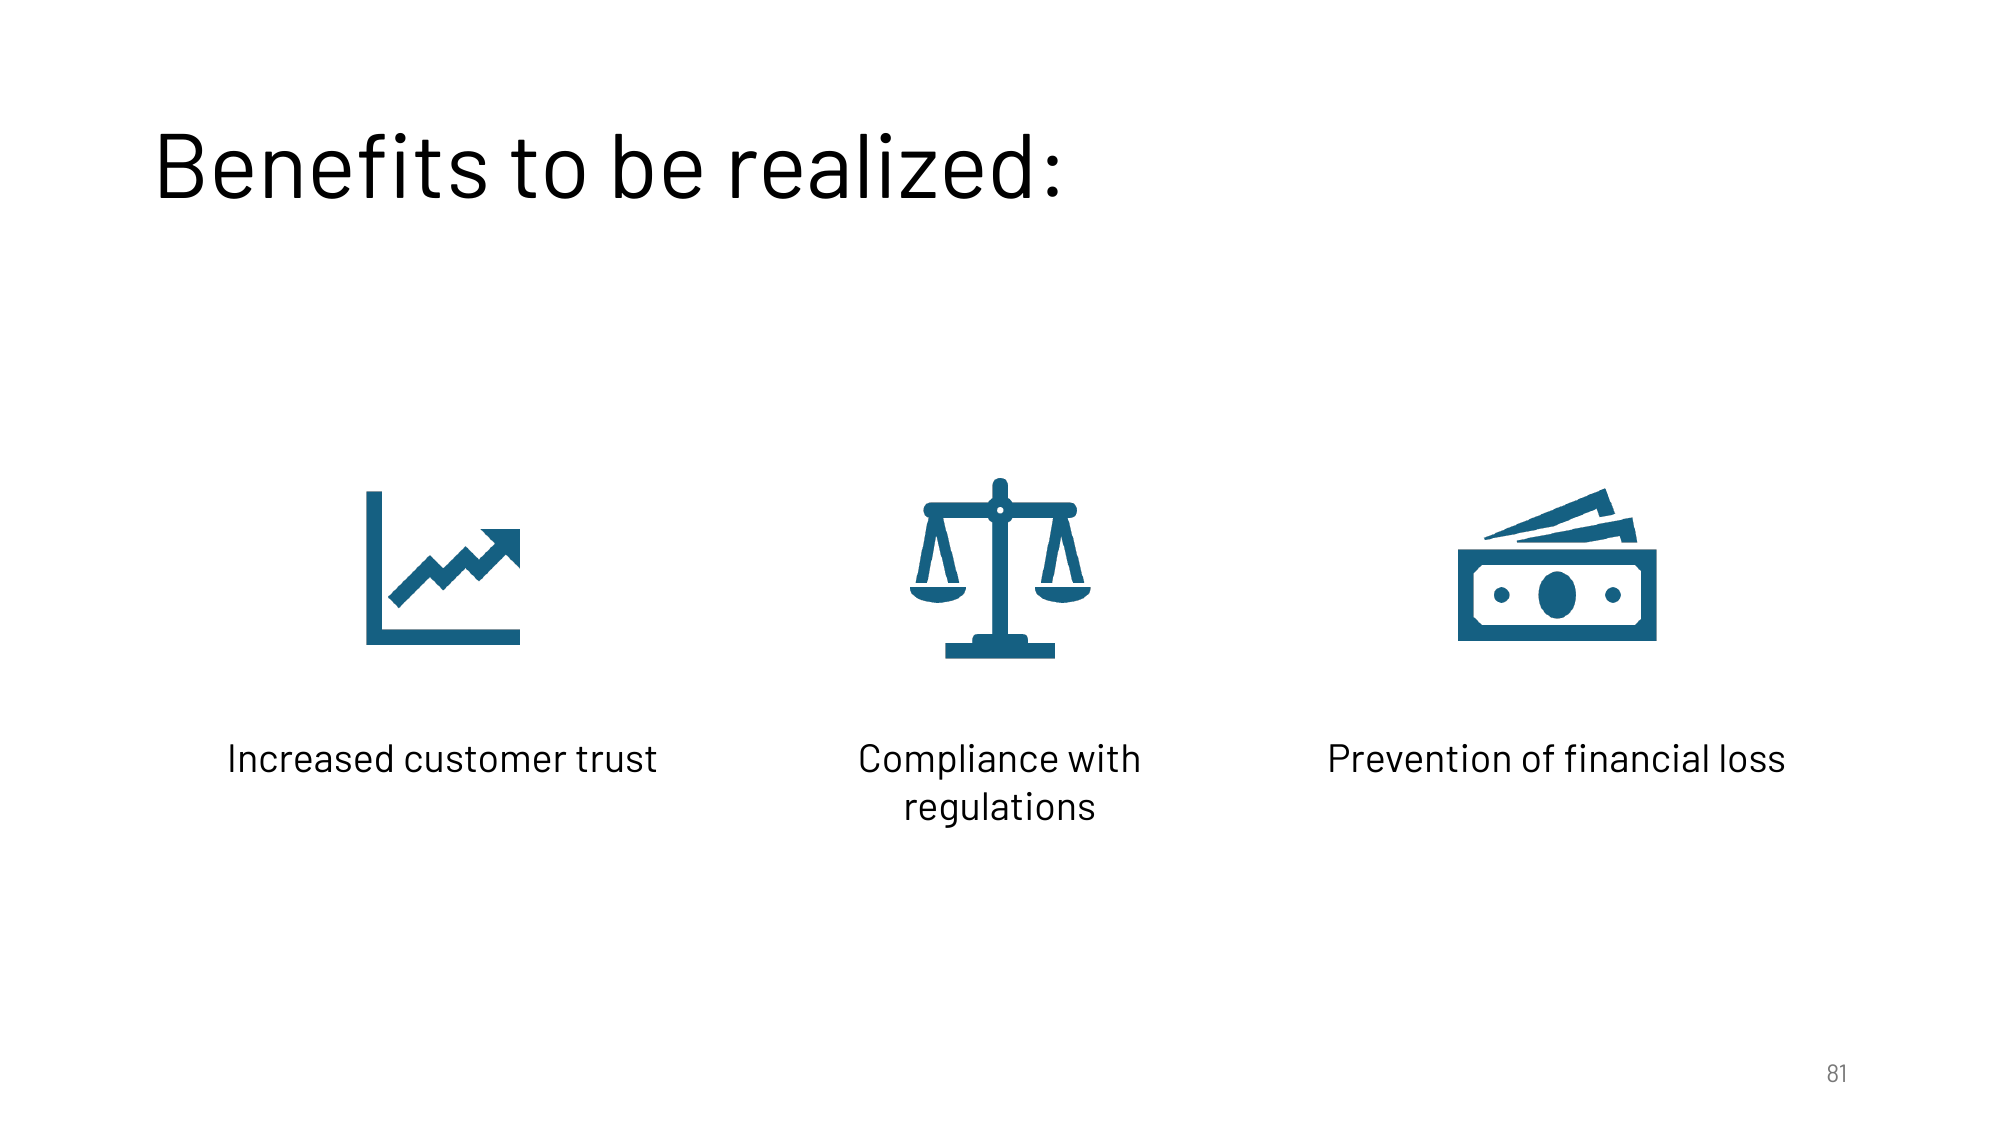

# Benefits to be realized:
Increased customer trust

Compliance with regulations
Prevention of financial loss
81